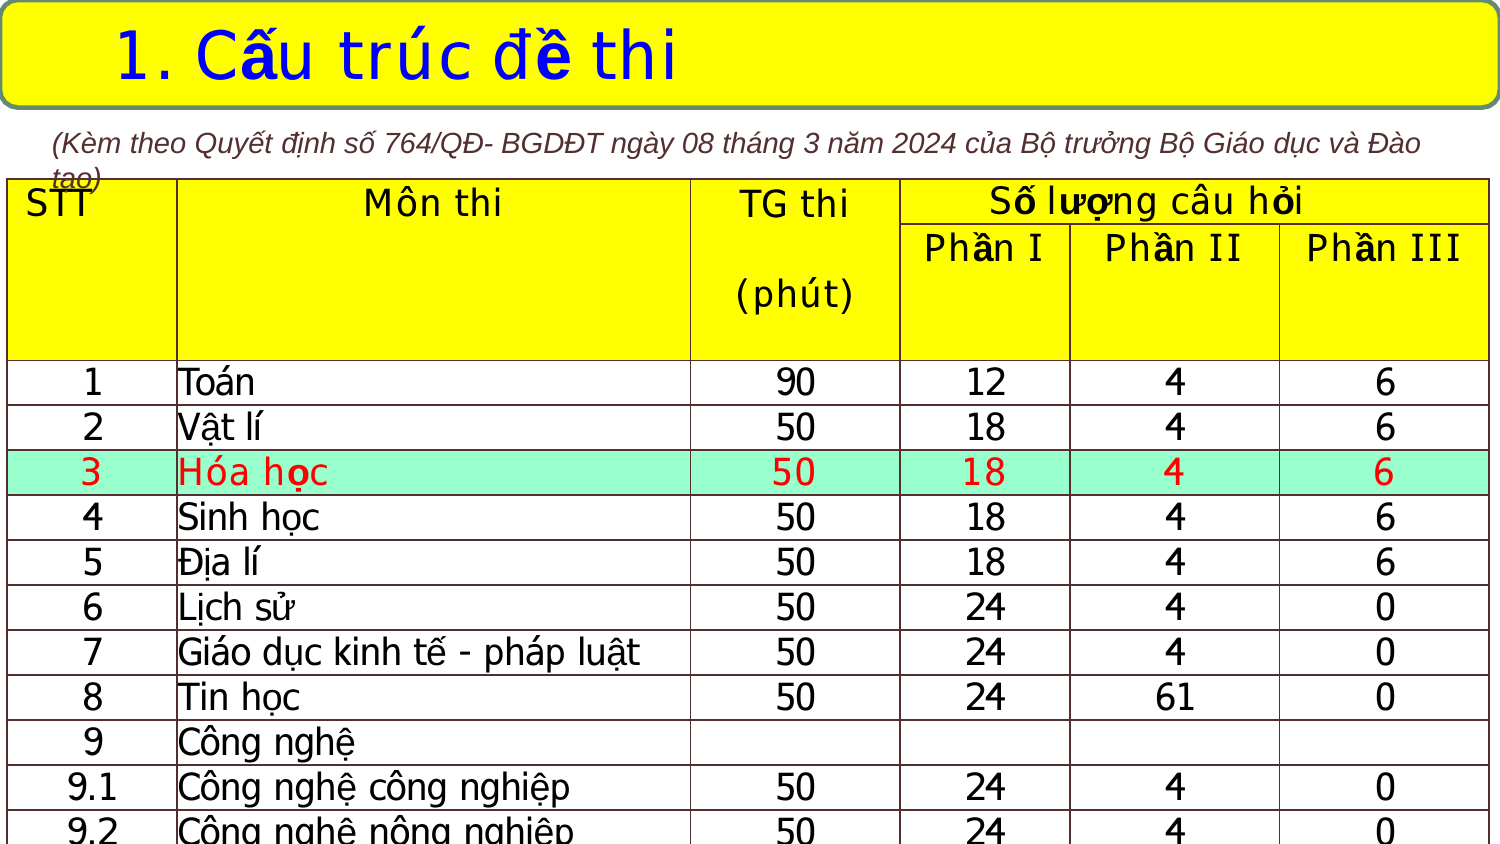

# 1. Cấu trúc đề thi
(Kèm theo Quyết định số 764/QĐ- BGDĐT ngày 08 tháng 3 năm 2024 của Bộ trưởng Bộ Giáo dục và Đào tạo)
| STT | Môn thi | TG thi (phút) | Số lượng câu hỏi |  |  |
| --- | --- | --- | --- | --- | --- |
|  |  |  | Phần I | Phần II | Phần III |
| 1 | Toán | 90 | 12 | 4 | 6 |
| 2 | Vật lí | 50 | 18 | 4 | 6 |
| 3 | Hóa học | 50 | 18 | 4 | 6 |
| 4 | Sinh học | 50 | 18 | 4 | 6 |
| 5 | Địa lí | 50 | 18 | 4 | 6 |
| 6 | Lịch sử | 50 | 24 | 4 | 0 |
| 7 | Giáo dục kinh tế - pháp luật | 50 | 24 | 4 | 0 |
| 8 | Tin học | 50 | 24 | 61 | 0 |
| 9 | Công nghệ |  |  |  |  |
| 9.1 | Công nghệ công nghiệp | 50 | 24 | 4 | 0 |
| 9.2 | Công nghệ nông nghiệp | 50 | 24 | 4 | 0 |
| 10 | Ngoại ngữ | 50 | 40 | 0 | 0 |